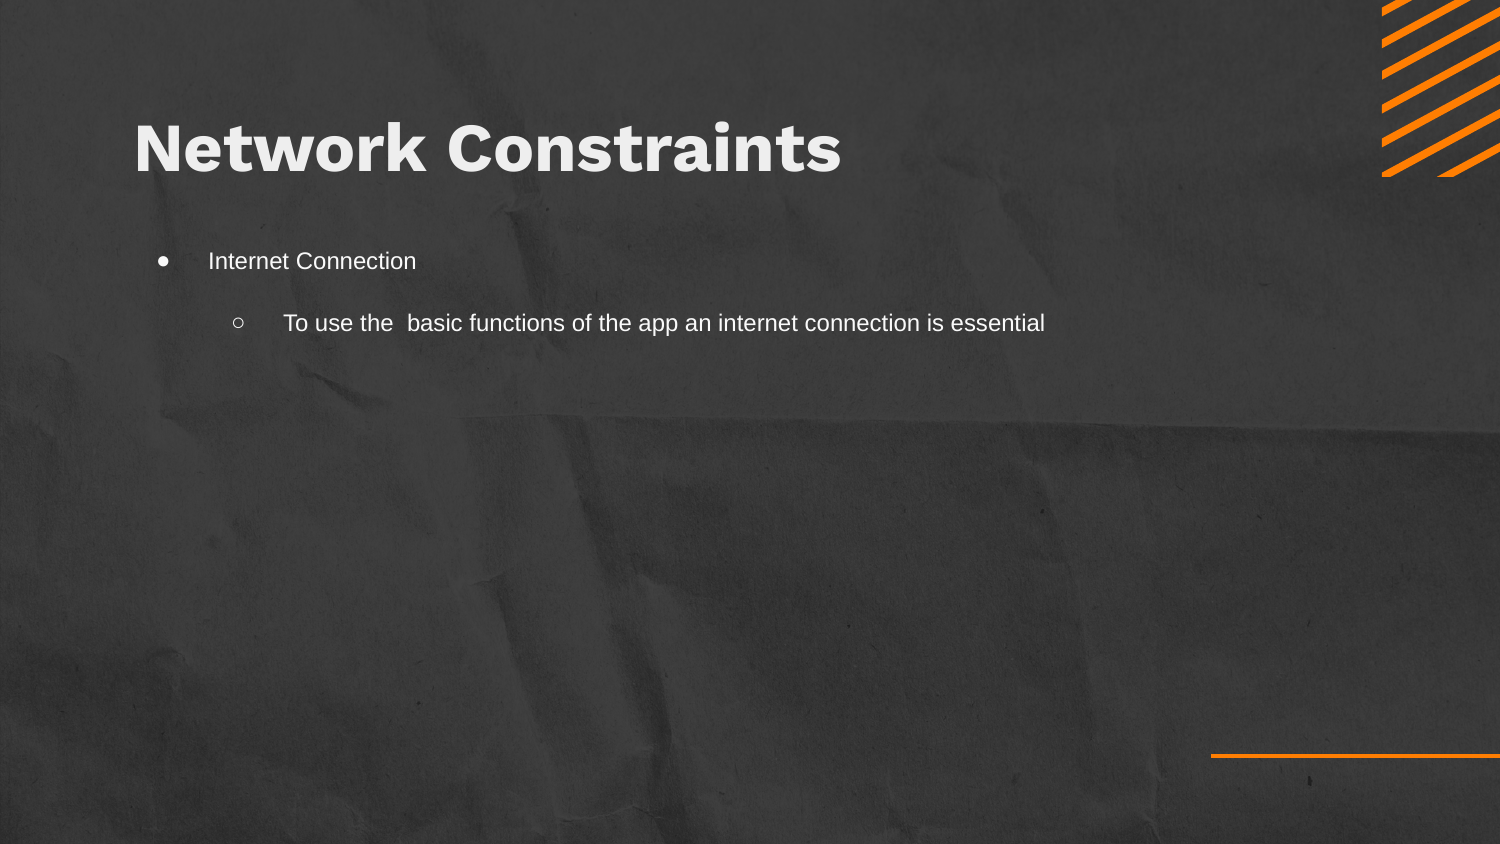

# Network Constraints
Internet Connection
To use the  basic functions of the app an internet connection is essential